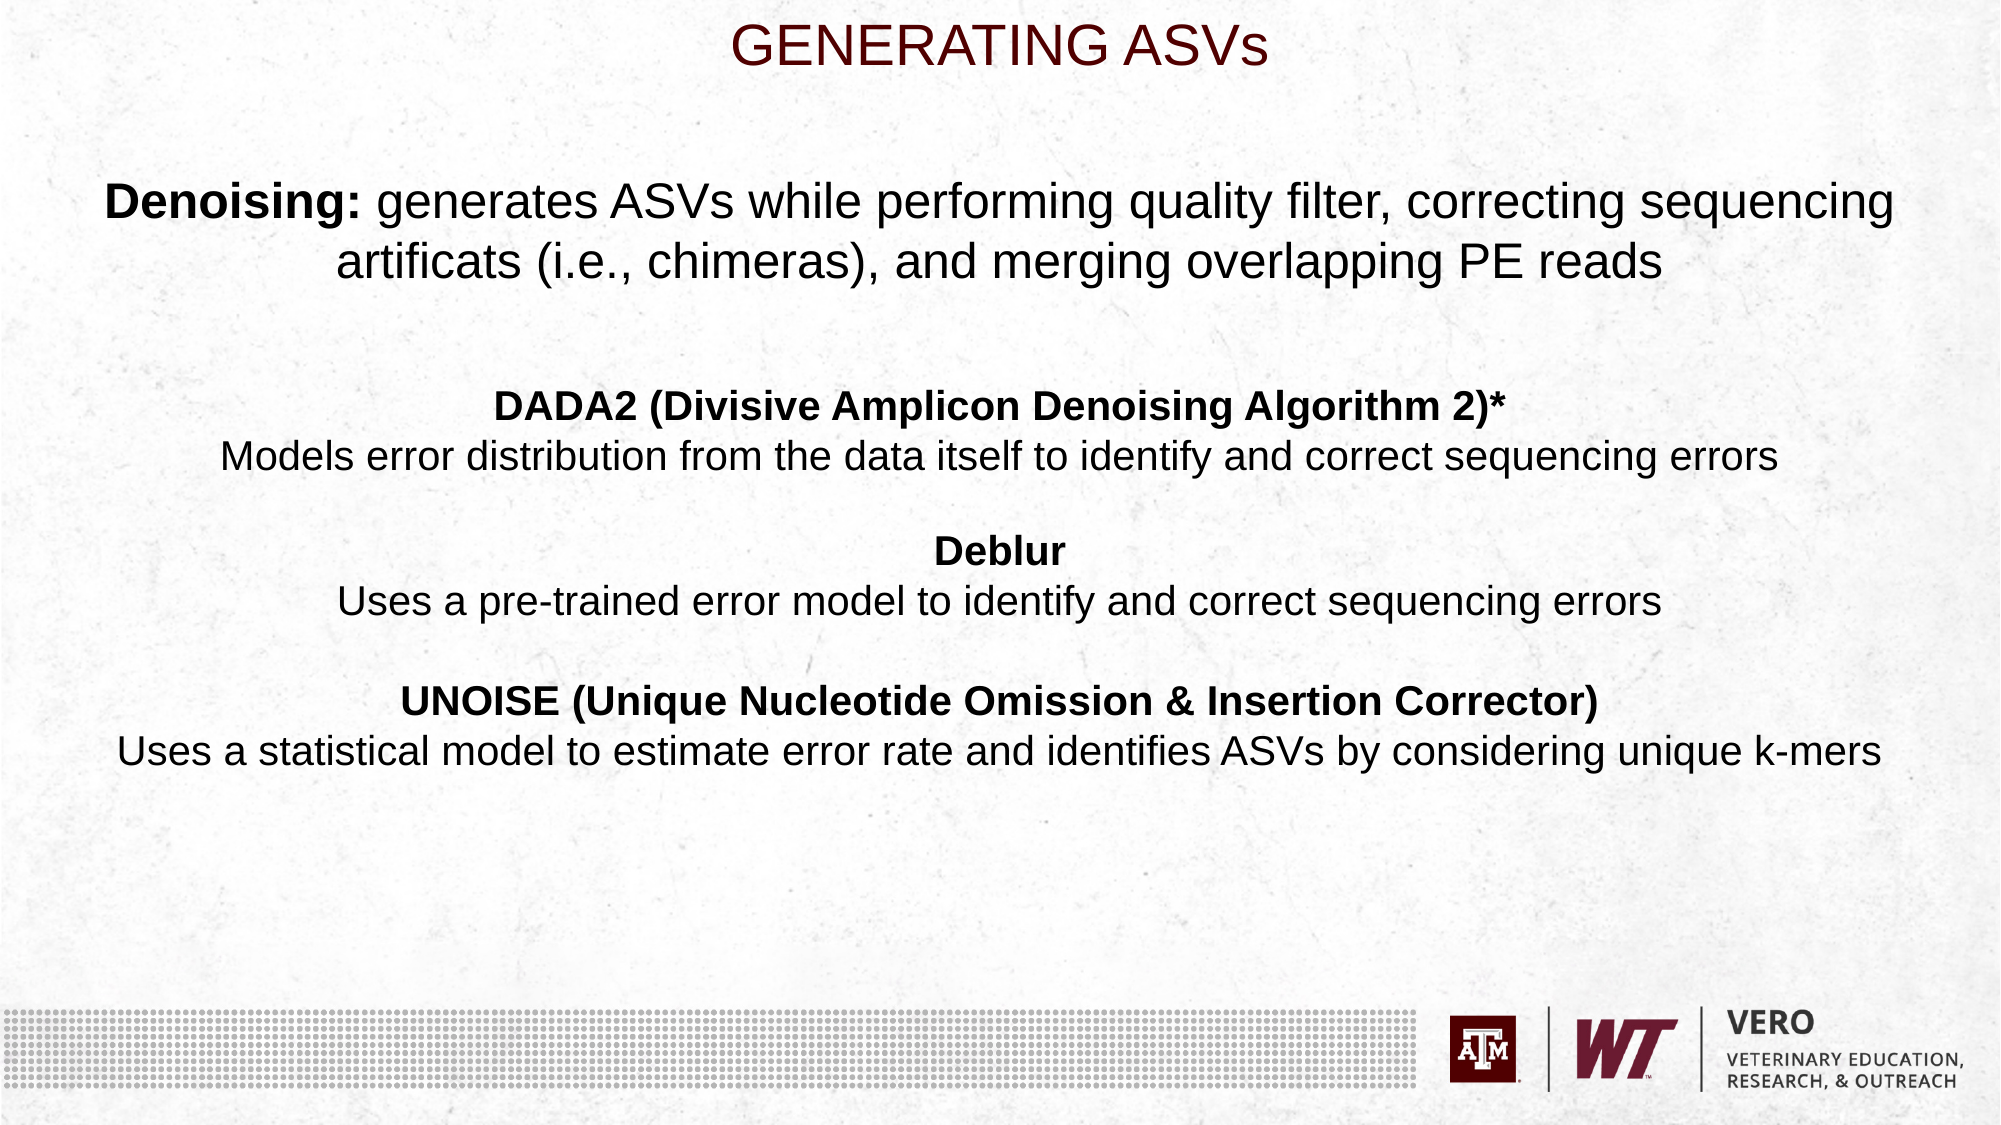

GENERATING ASVs
Denoising: generates ASVs while performing quality filter, correcting sequencing artificats (i.e., chimeras), and merging overlapping PE reads

DADA2 (Divisive Amplicon Denoising Algorithm 2)*
Models error distribution from the data itself to identify and correct sequencing errors

Deblur
Uses a pre-trained error model to identify and correct sequencing errors

UNOISE (Unique Nucleotide Omission & Insertion Corrector)
Uses a statistical model to estimate error rate and identifies ASVs by considering unique k-mers